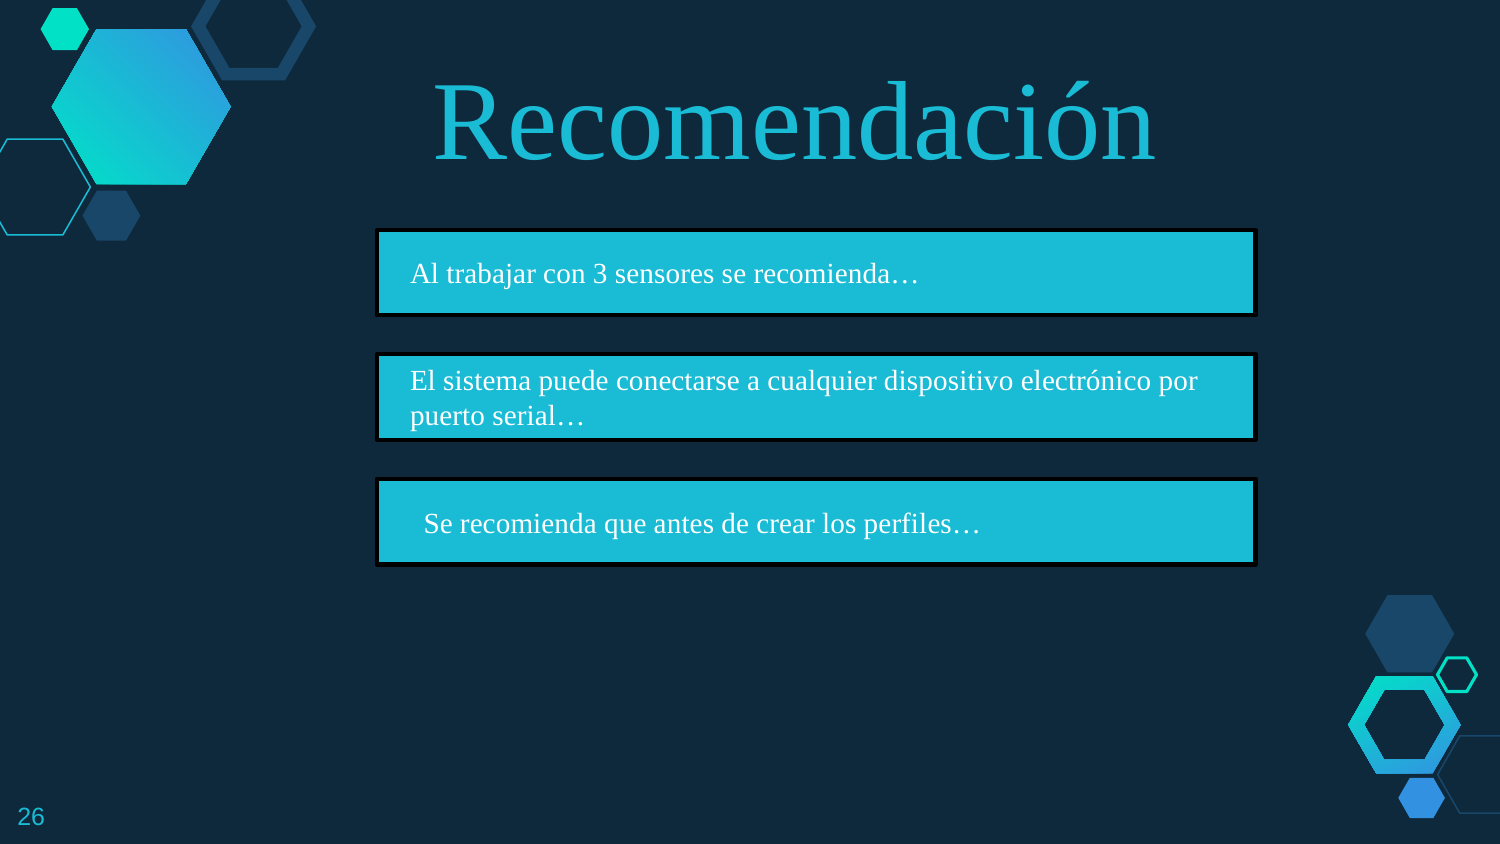

Recomendación

Al trabajar con 3 sensores se recomienda…
El sistema puede conectarse a cualquier dispositivo electrónico por puerto serial…

Se recomienda que antes de crear los perfiles…
26